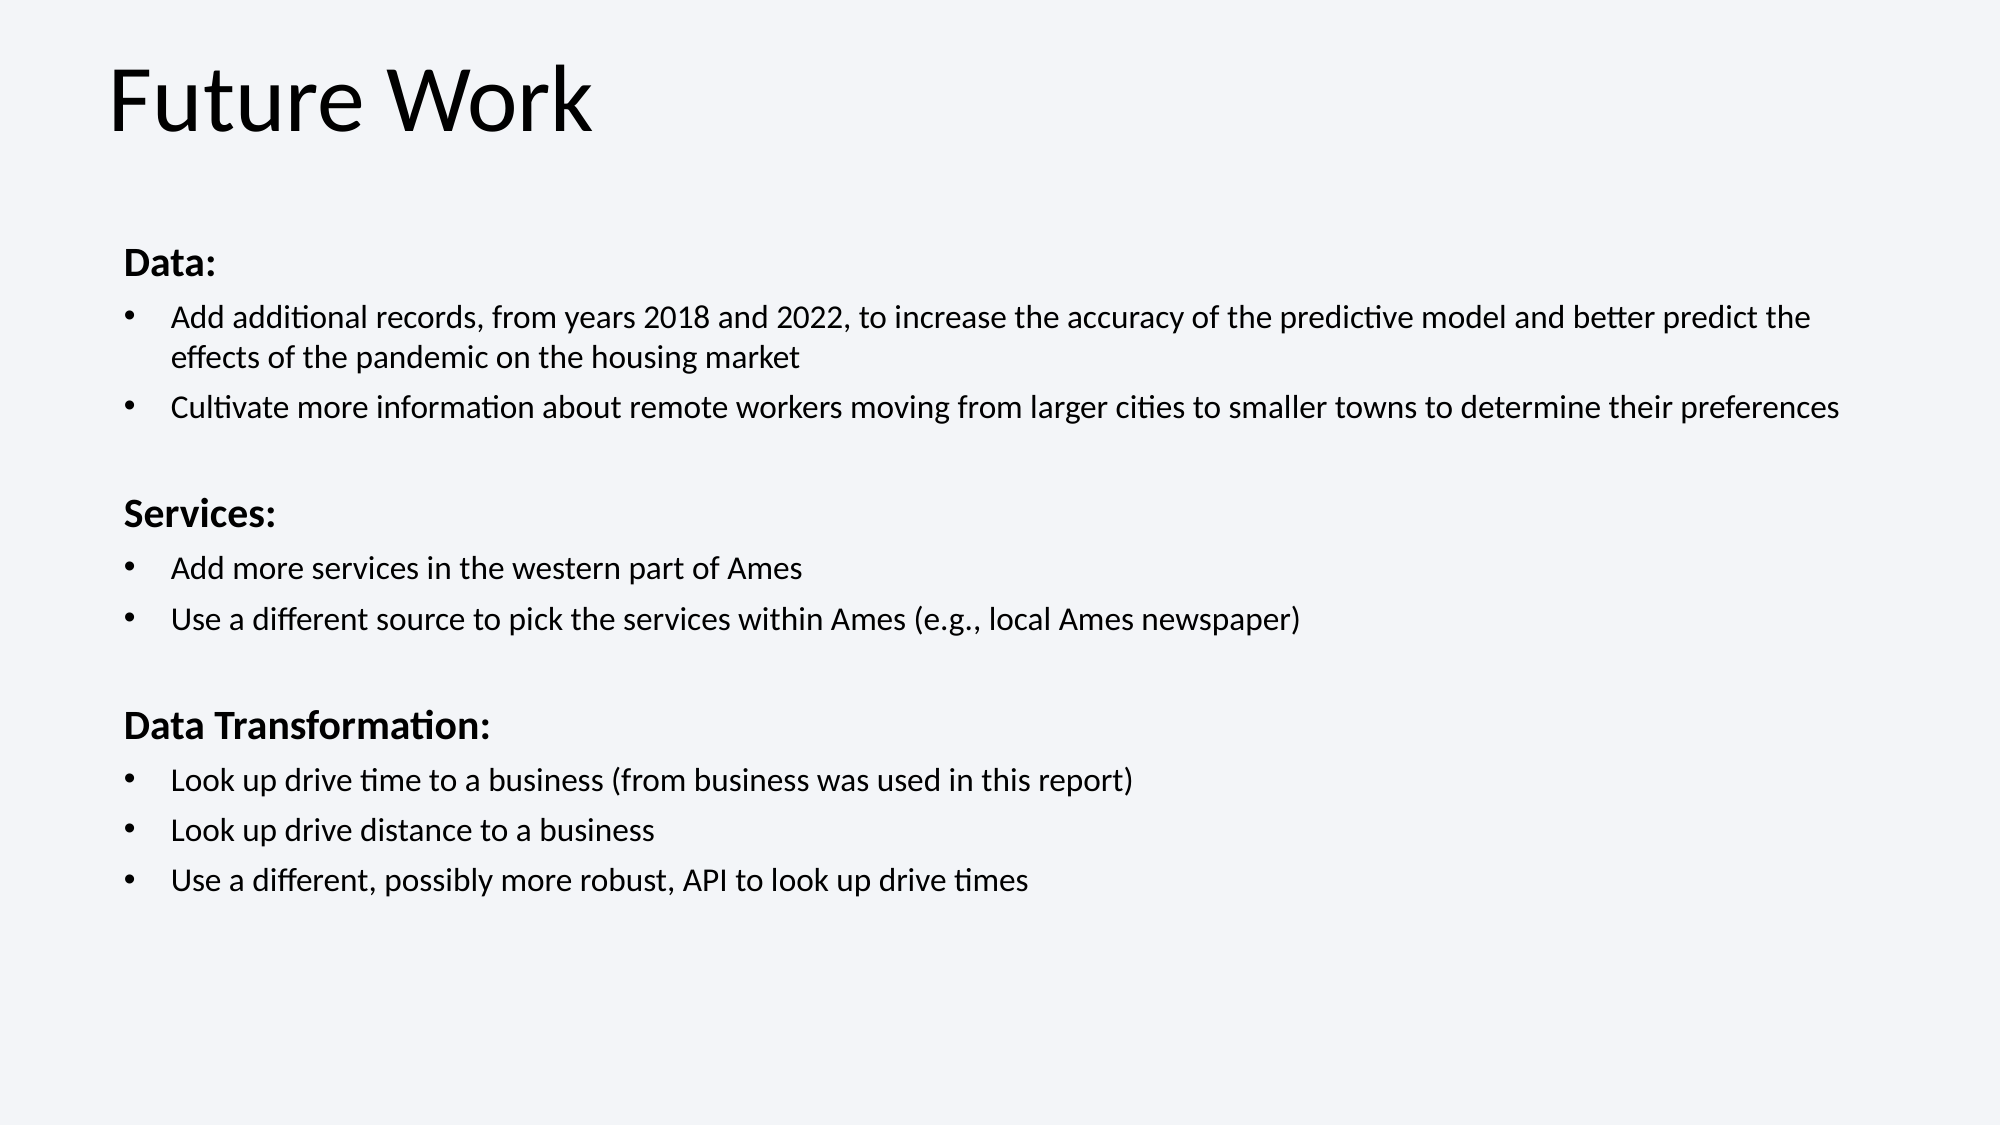

# Future Work
Data:
Add additional records, from years 2018 and 2022, to increase the accuracy of the predictive model and better predict the effects of the pandemic on the housing market
Cultivate more information about remote workers moving from larger cities to smaller towns to determine their preferences

Services:
Add more services in the western part of Ames
Use a different source to pick the services within Ames (e.g., local Ames newspaper)

Data Transformation:
Look up drive time to a business (from business was used in this report)
Look up drive distance to a business
Use a different, possibly more robust, API to look up drive times